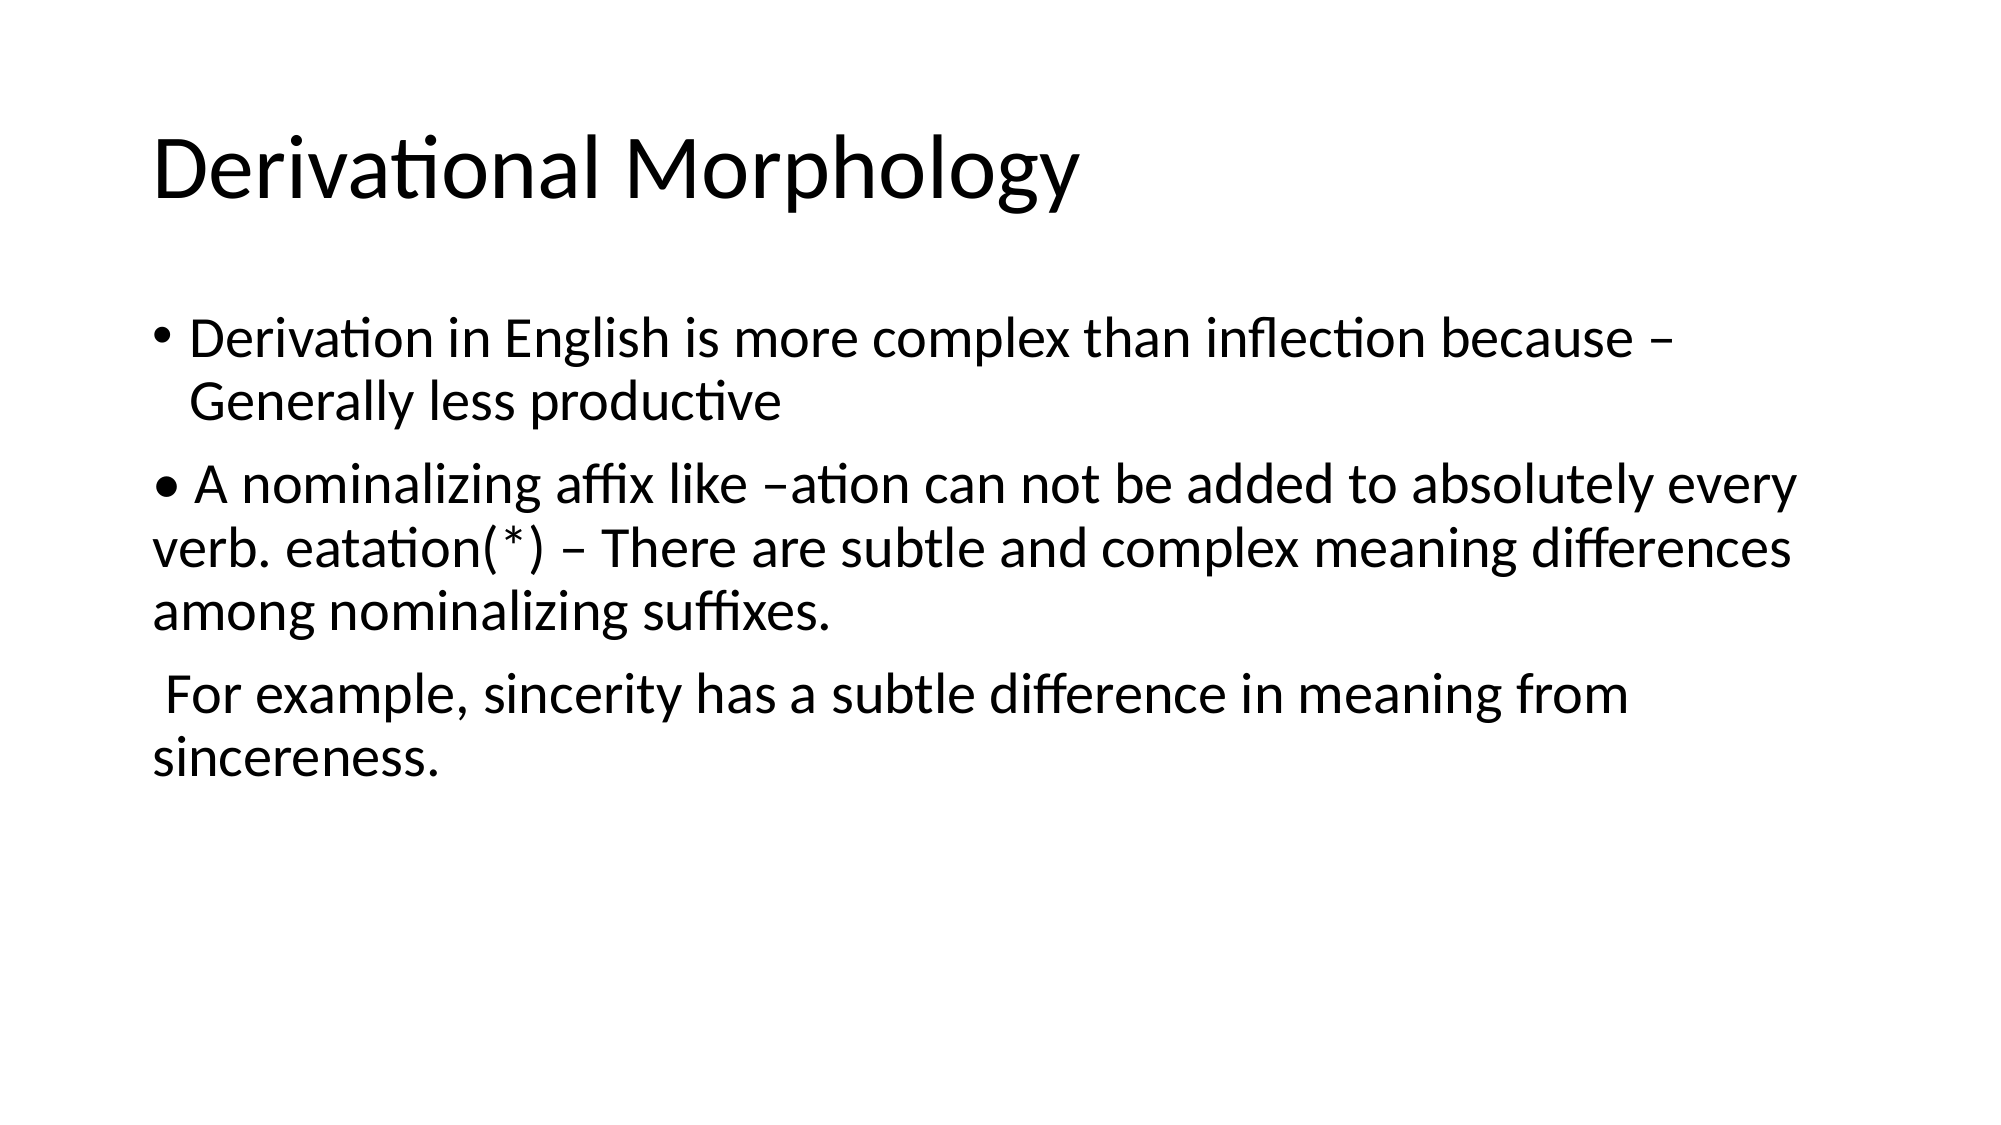

# Derivational Morphology
Derivation in English is more complex than inflection because – Generally less productive
• A nominalizing affix like –ation can not be added to absolutely every verb. eatation(*) – There are subtle and complex meaning differences among nominalizing suffixes.
 For example, sincerity has a subtle difference in meaning from sincereness.